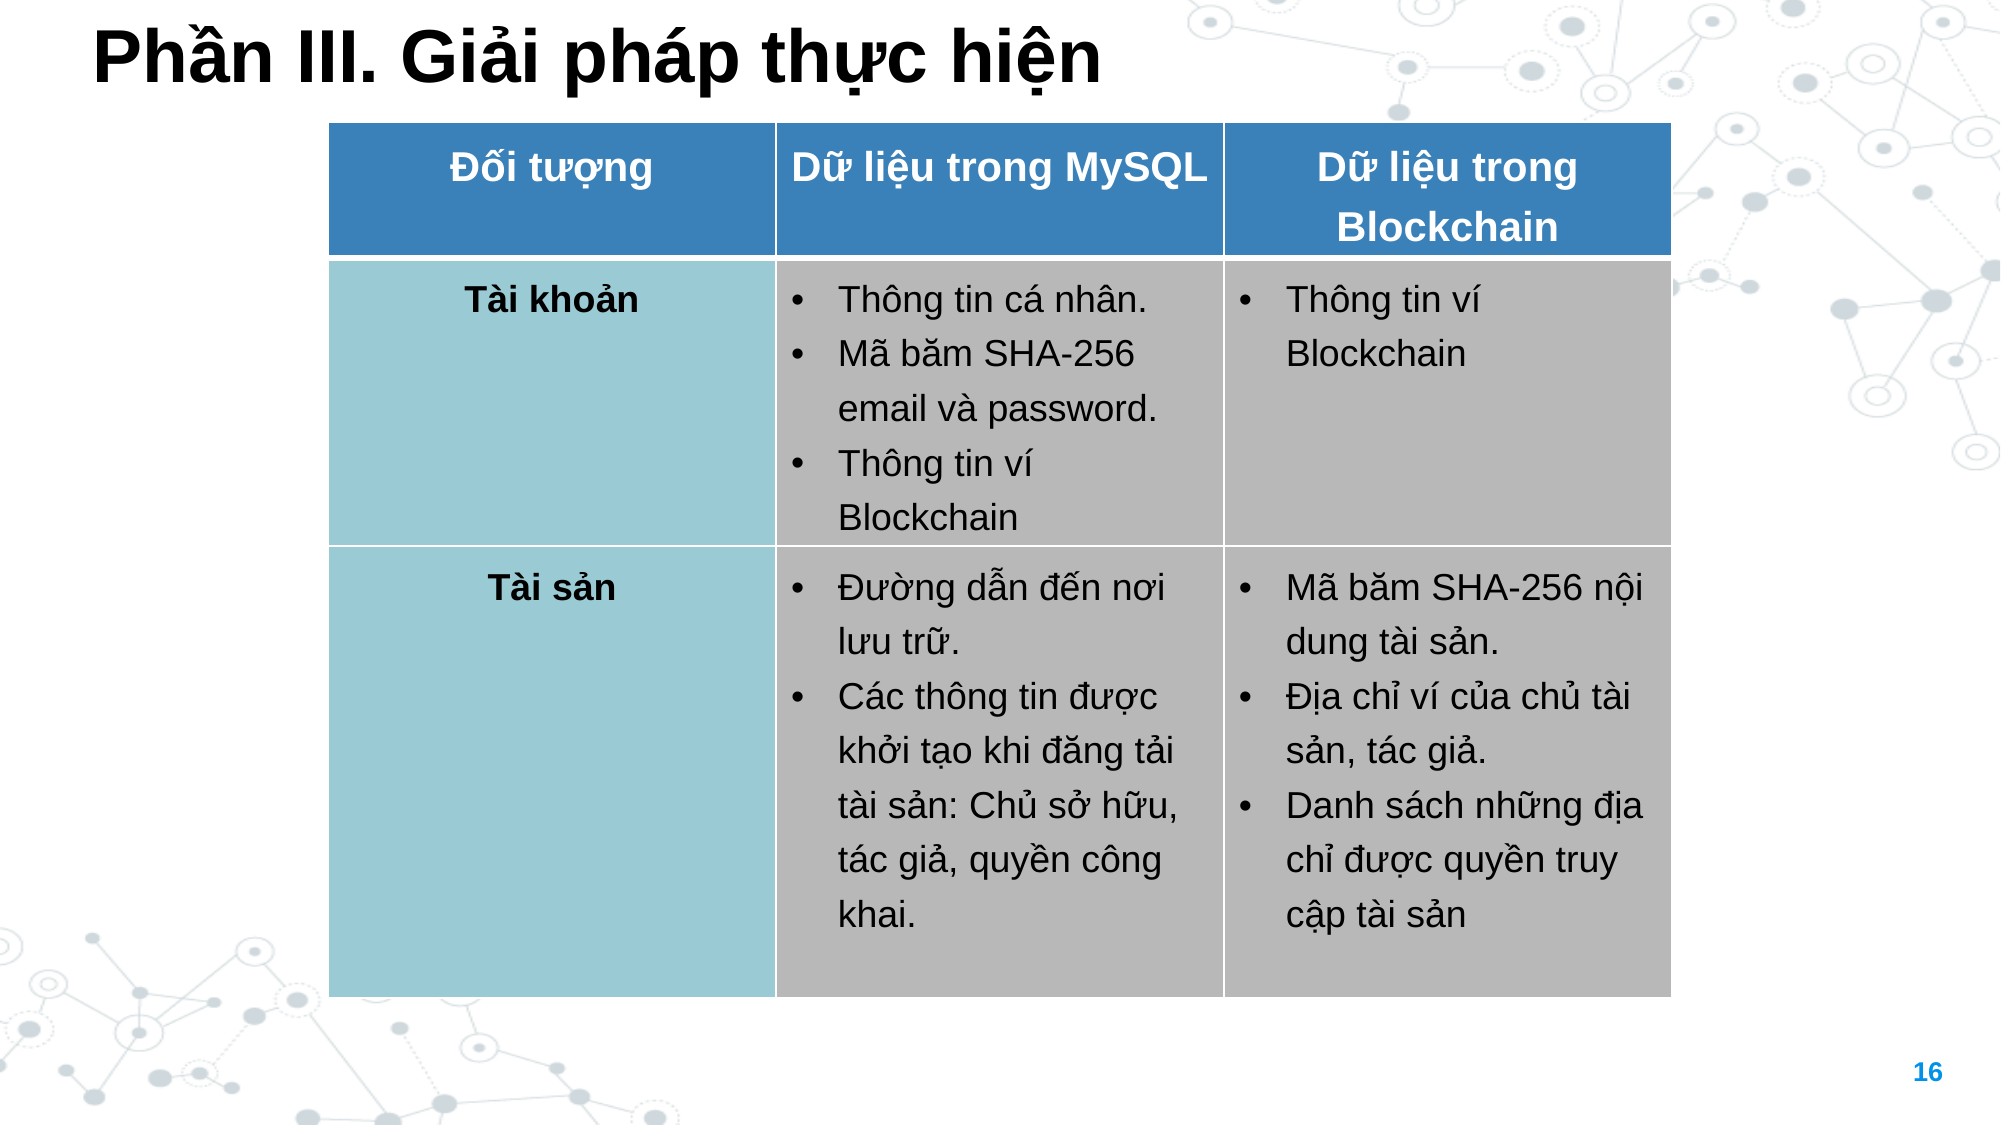

Phần III. Giải pháp thực hiện
| Đối tượng | Dữ liệu trong MySQL | Dữ liệu trong Blockchain |
| --- | --- | --- |
| Tài khoản | Thông tin cá nhân. Mã băm SHA-256 email và password. Thông tin ví Blockchain | Thông tin ví Blockchain |
| Tài sản | Đường dẫn đến nơi lưu trữ. Các thông tin được khởi tạo khi đăng tải tài sản: Chủ sở hữu, tác giả, quyền công khai. | Mã băm SHA-256 nội dung tài sản. Địa chỉ ví của chủ tài sản, tác giả. Danh sách những địa chỉ được quyền truy cập tài sản |
16